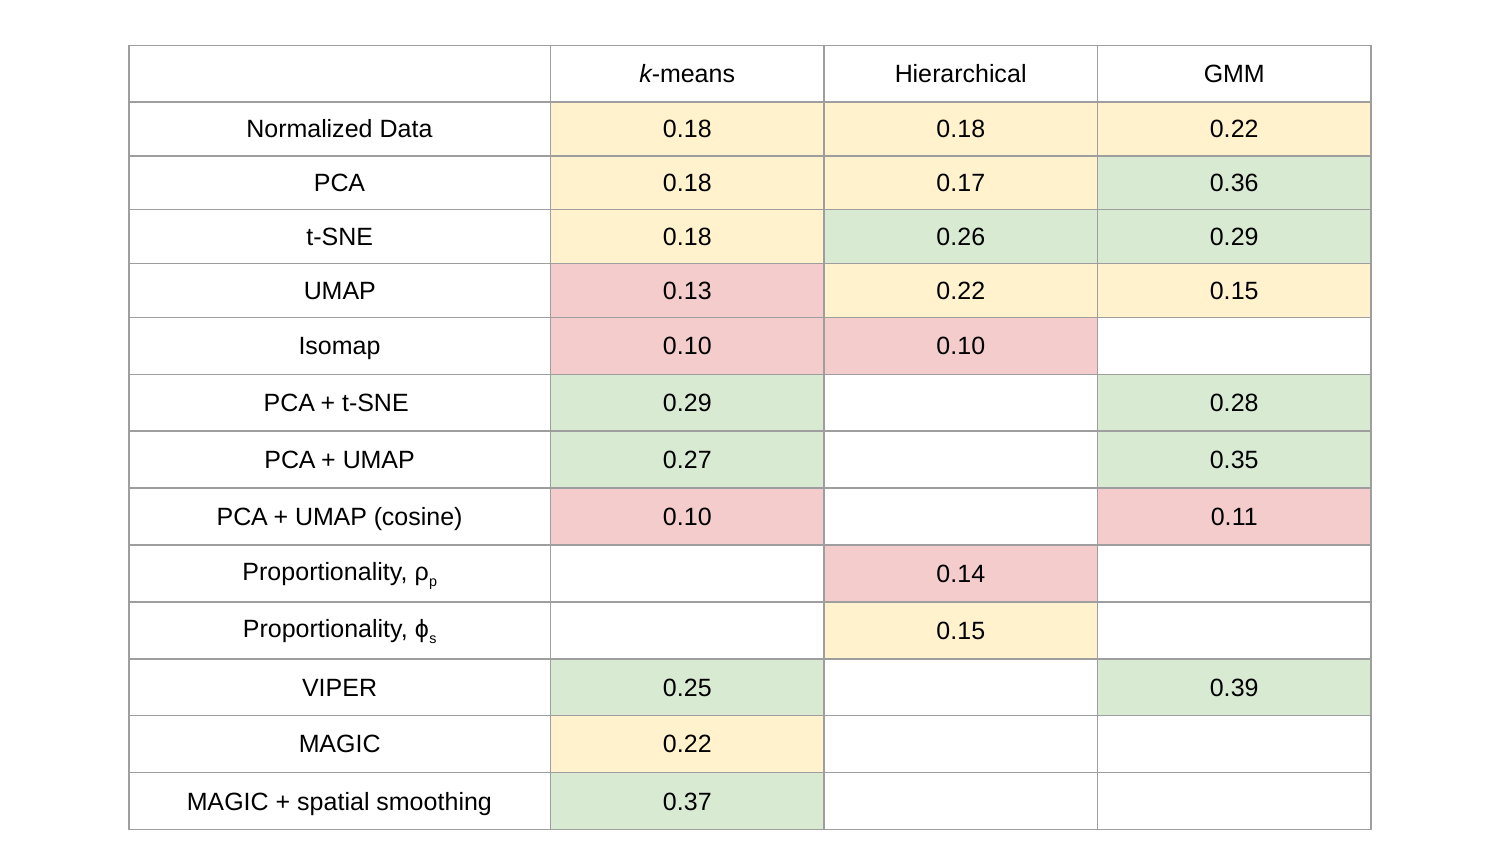

|  | k-means | Hierarchical | GMM |
| --- | --- | --- | --- |
| Normalized Data | 0.18 | 0.18 | 0.22 |
| PCA | 0.18 | 0.17 | 0.36 |
| t-SNE | 0.18 | 0.26 | 0.29 |
| UMAP | 0.13 | 0.22 | 0.15 |
| Isomap | 0.10 | 0.10 |  |
| PCA + t-SNE | 0.29 |  | 0.28 |
| PCA + UMAP | 0.27 |  | 0.35 |
| PCA + UMAP (cosine) | 0.10 |  | 0.11 |
| Proportionality, ρp |  | 0.14 |  |
| Proportionality, ϕs |  | 0.15 |  |
| VIPER | 0.25 |  | 0.39 |
| MAGIC | 0.22 |  |  |
| MAGIC + spatial smoothing | 0.37 |  |  |